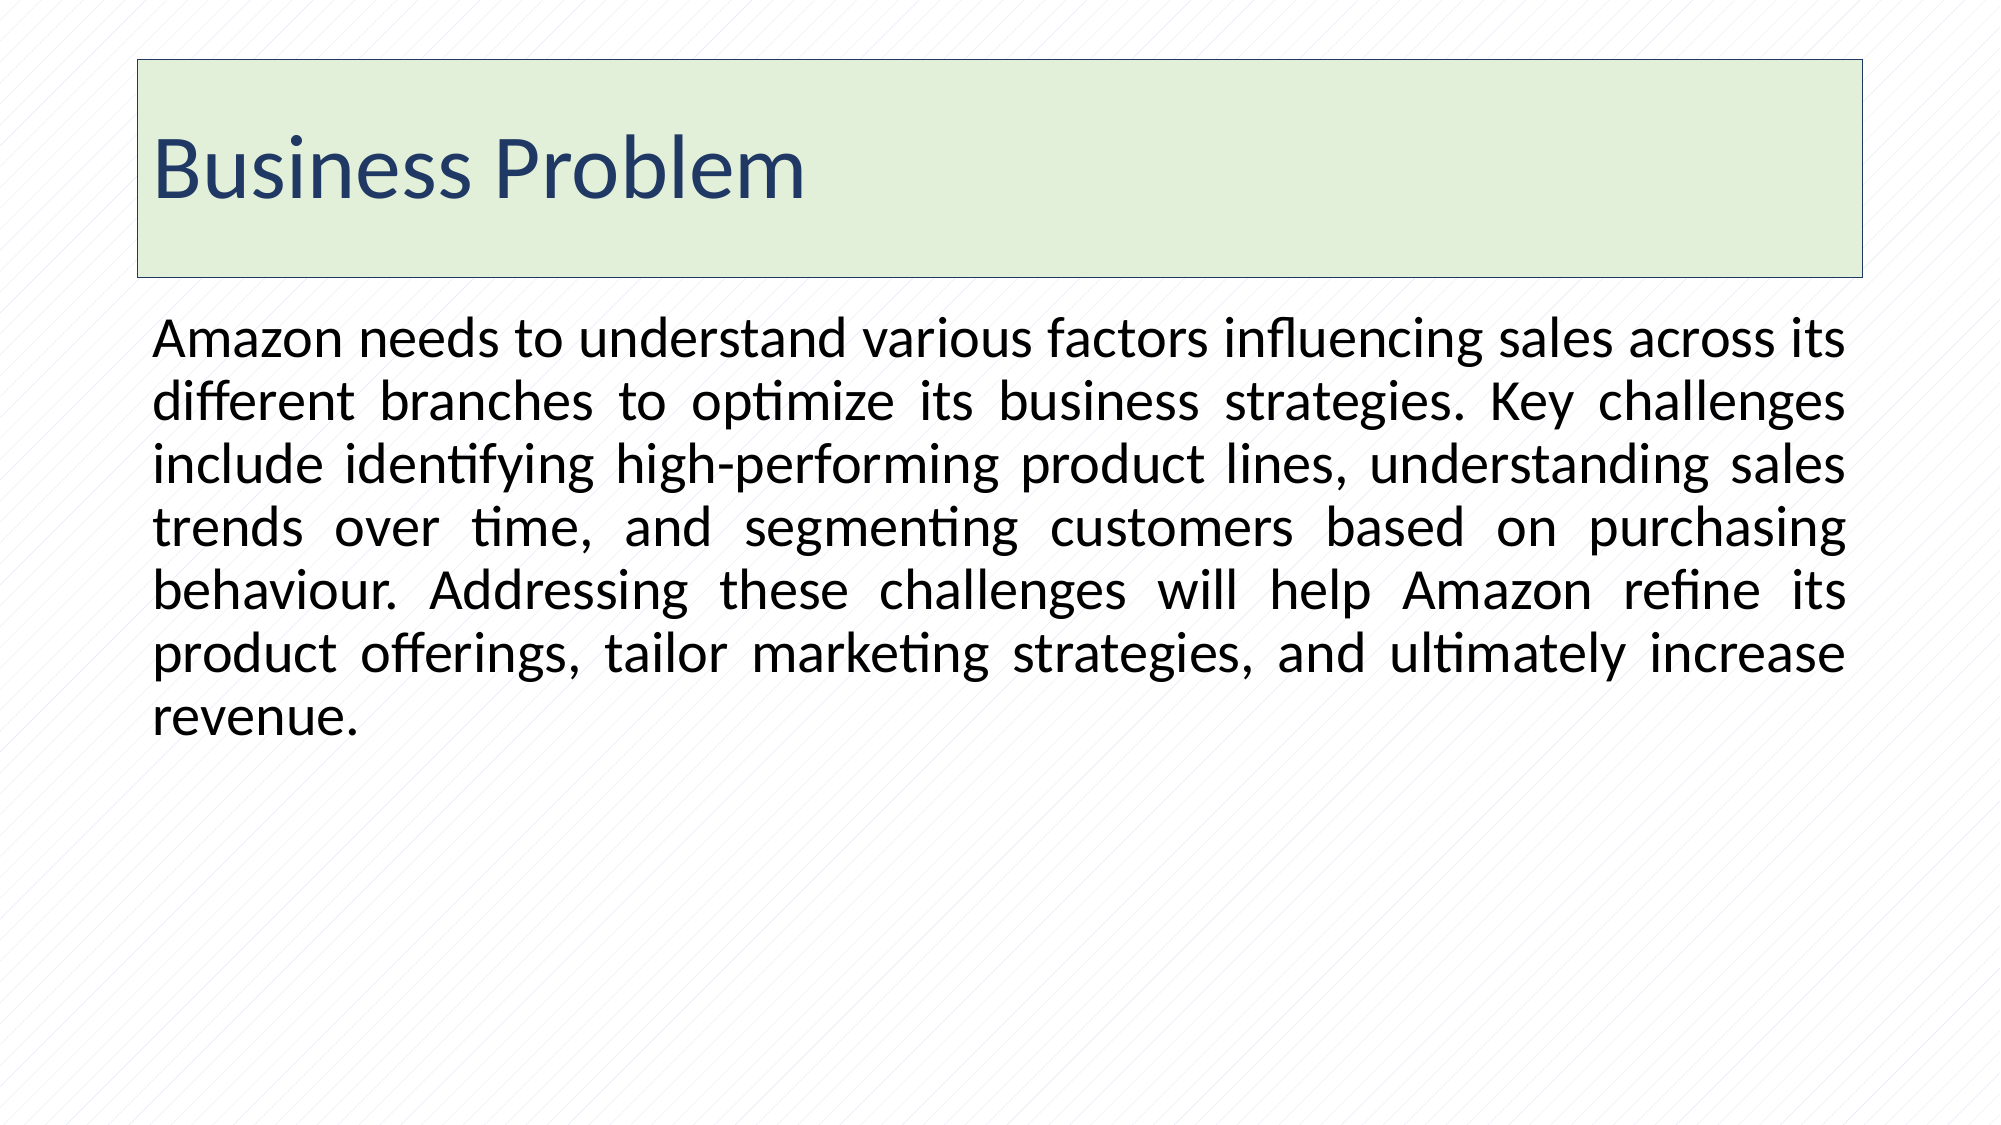

# Business Problem
Amazon needs to understand various factors influencing sales across its different branches to optimize its business strategies. Key challenges include identifying high-performing product lines, understanding sales trends over time, and segmenting customers based on purchasing behaviour. Addressing these challenges will help Amazon refine its product offerings, tailor marketing strategies, and ultimately increase revenue.